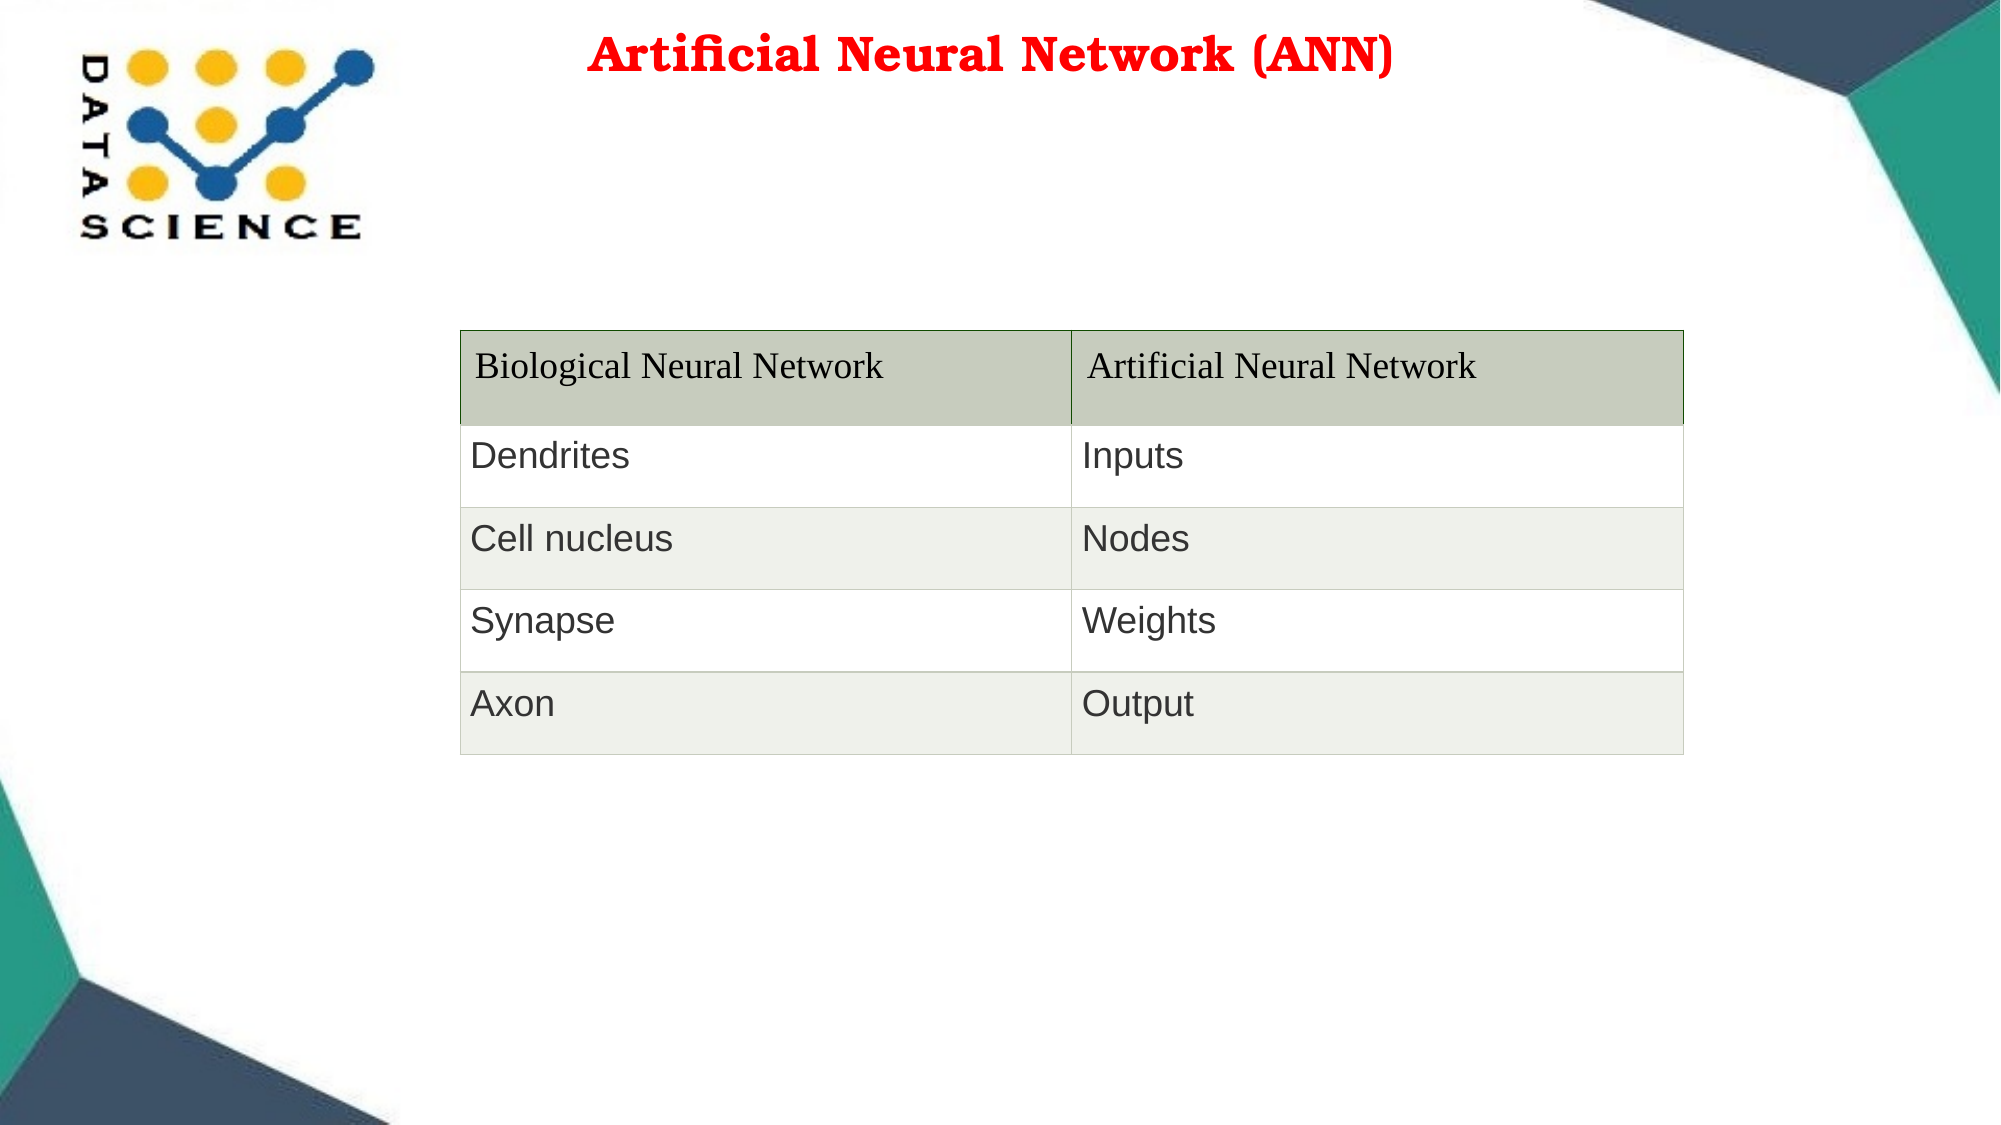

Artificial Neural Network (ANN)
| Biological Neural Network | Artificial Neural Network |
| --- | --- |
| Dendrites | Inputs |
| Cell nucleus | Nodes |
| Synapse | Weights |
| Axon | Output |